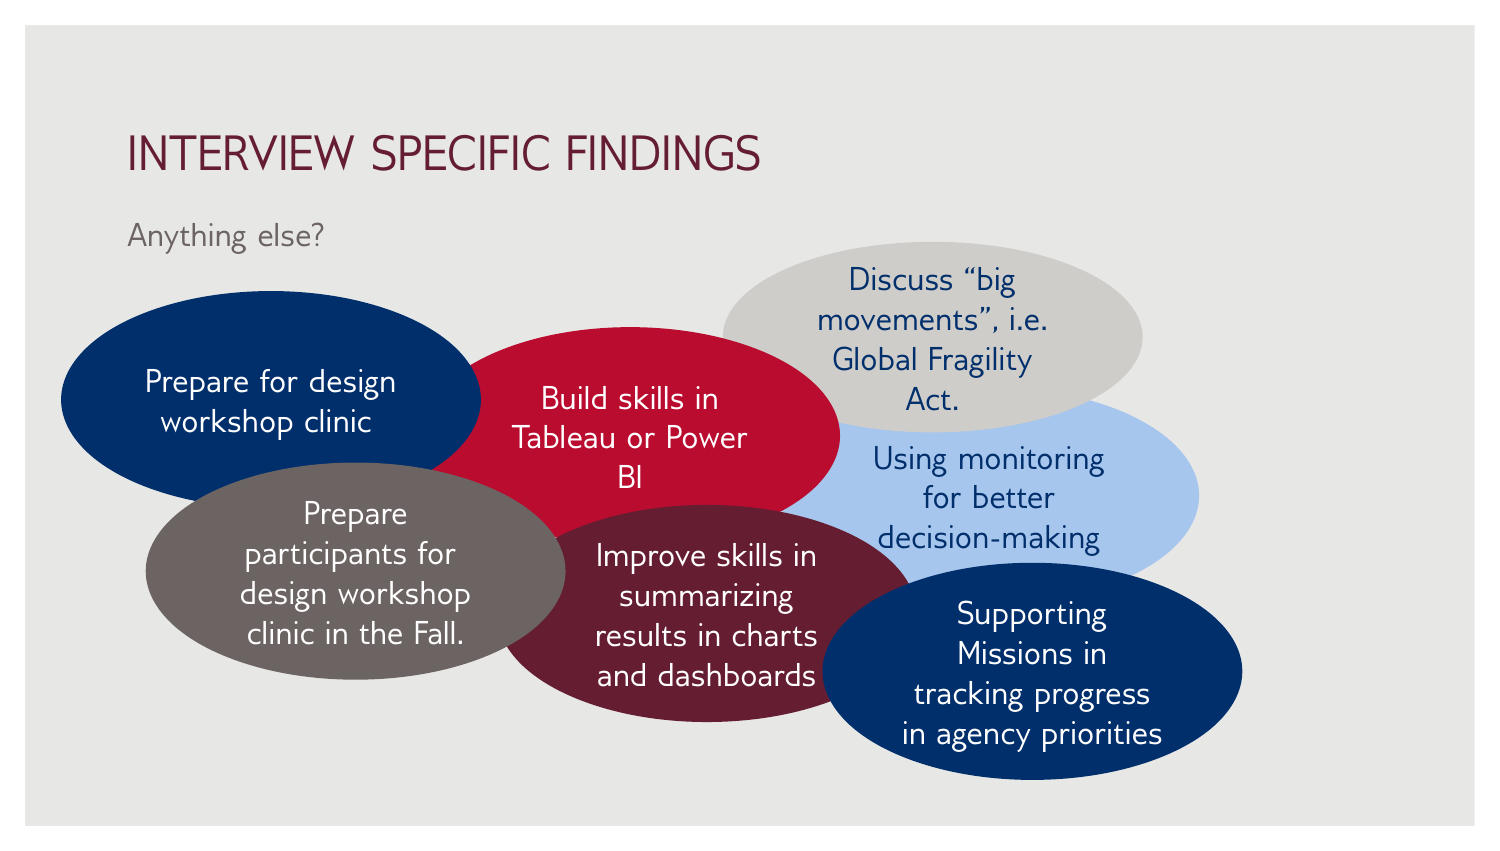

# INTERVIEW SPECIFIC FINDINGS
Anything else?
Discuss “big movements”, i.e. Global Fragility Act.
Prepare for design workshop clinic
Build skills in Tableau or Power BI
Using monitoring for better decision-making
Prepare participants for  design workshop clinic in the Fall.
Improve skills in summarizing results in charts and dashboards
Supporting Missions in tracking progress in agency priorities